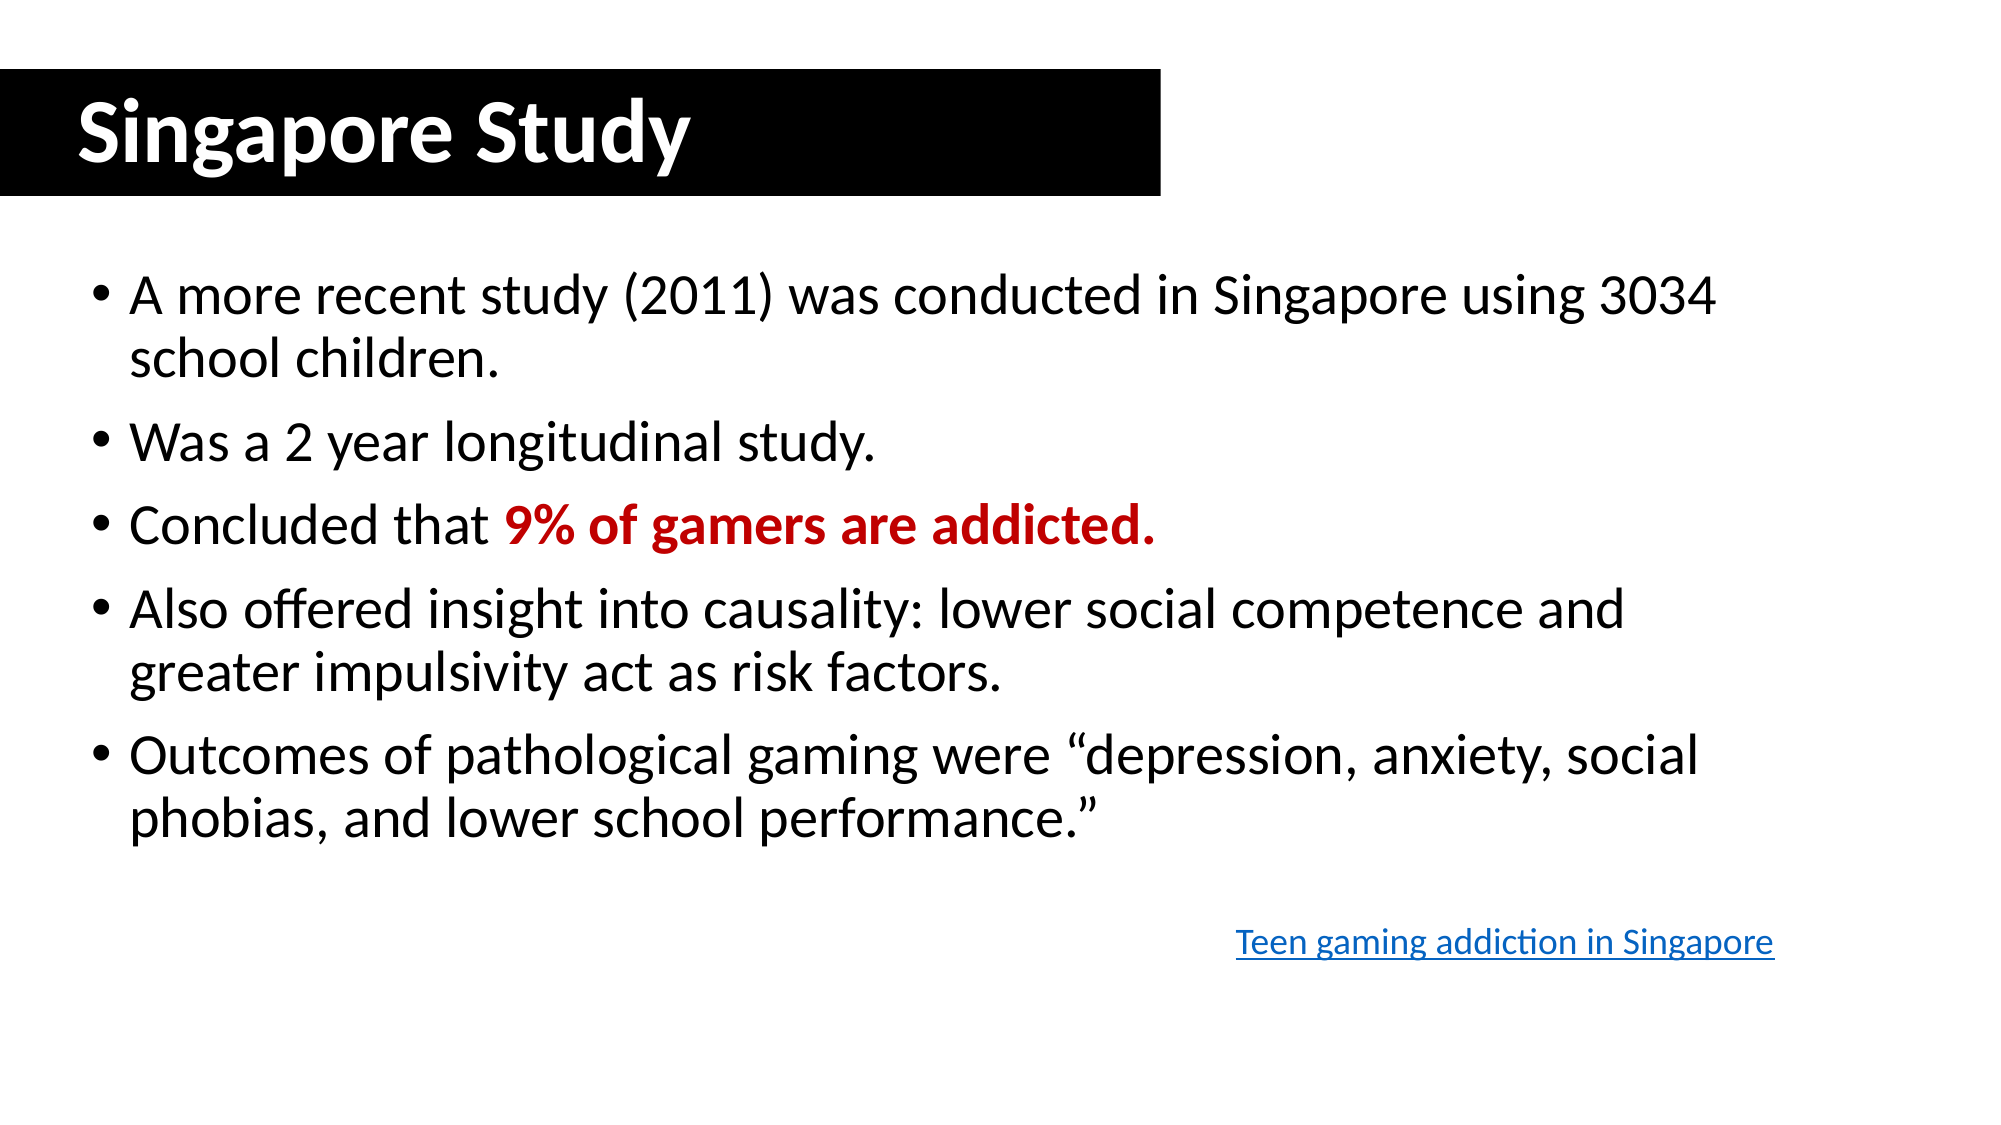

Singapore Study
A more recent study (2011) was conducted in Singapore using 3034 school children.
Was a 2 year longitudinal study.
Concluded that 9% of gamers are addicted.
Also offered insight into causality: lower social competence and greater impulsivity act as risk factors.
Outcomes of pathological gaming were “depression, anxiety, social phobias, and lower school performance.”

Teen gaming addiction in Singapore